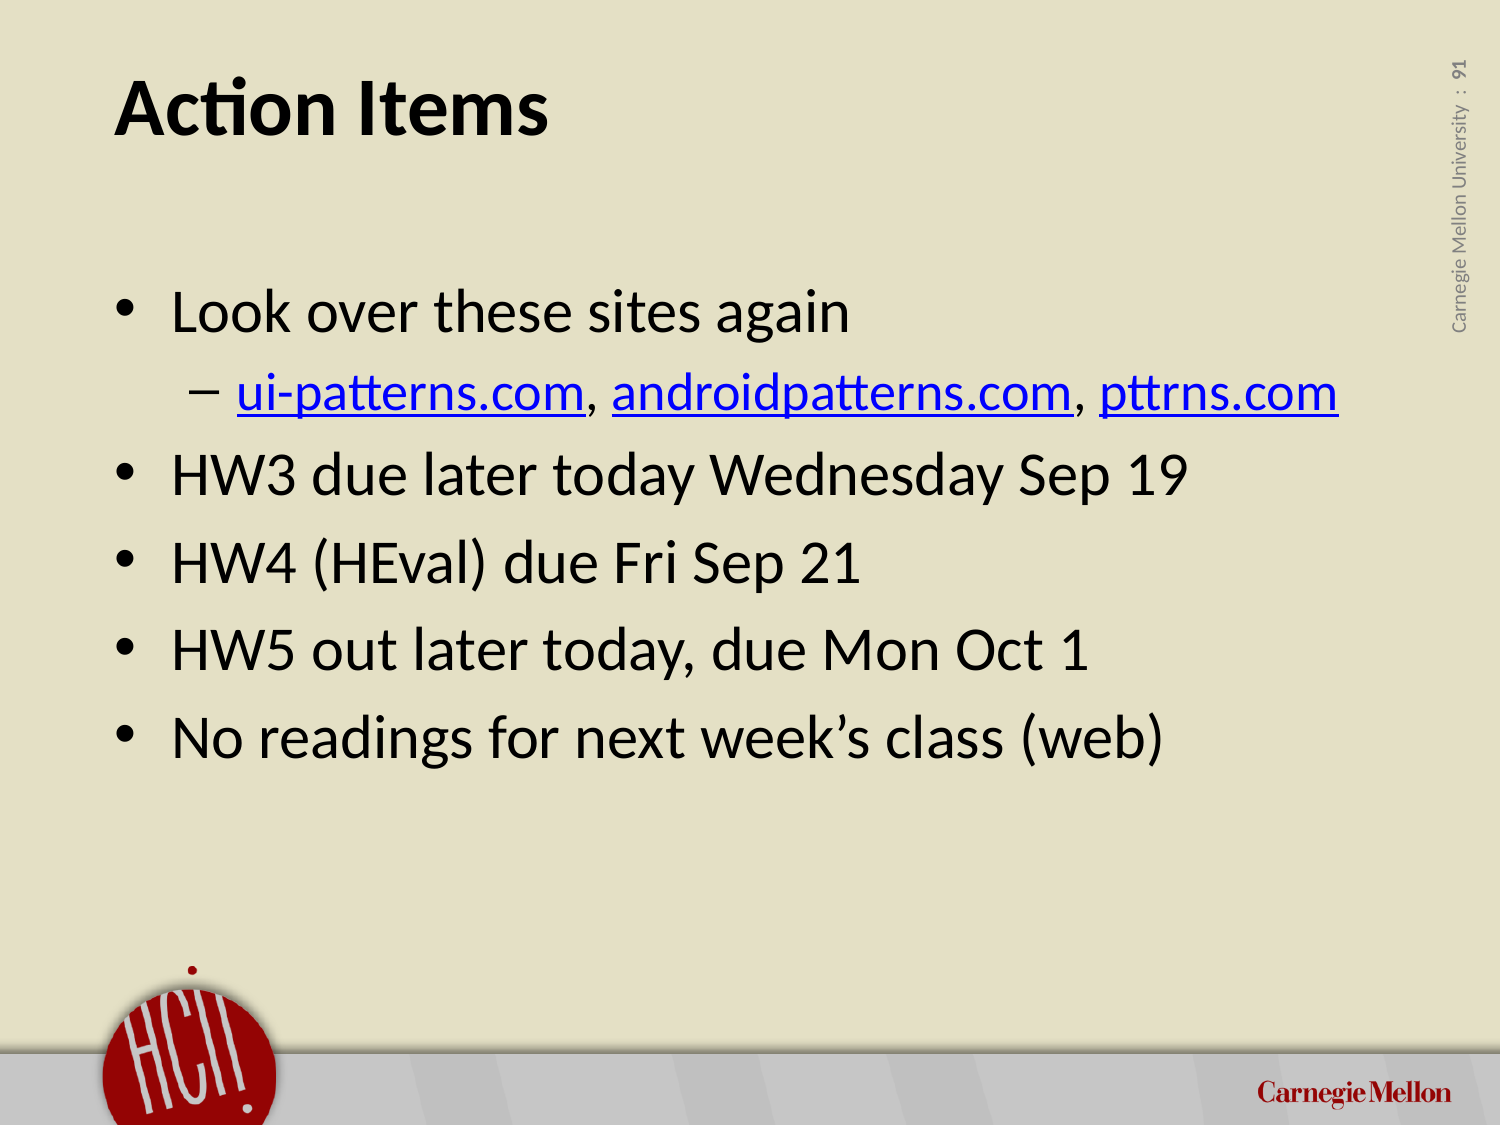

# Action Items
Look over these sites again
ui-patterns.com, androidpatterns.com, pttrns.com
HW3 due later today Wednesday Sep 19
HW4 (HEval) due Fri Sep 21
HW5 out later today, due Mon Oct 1
No readings for next week’s class (web)